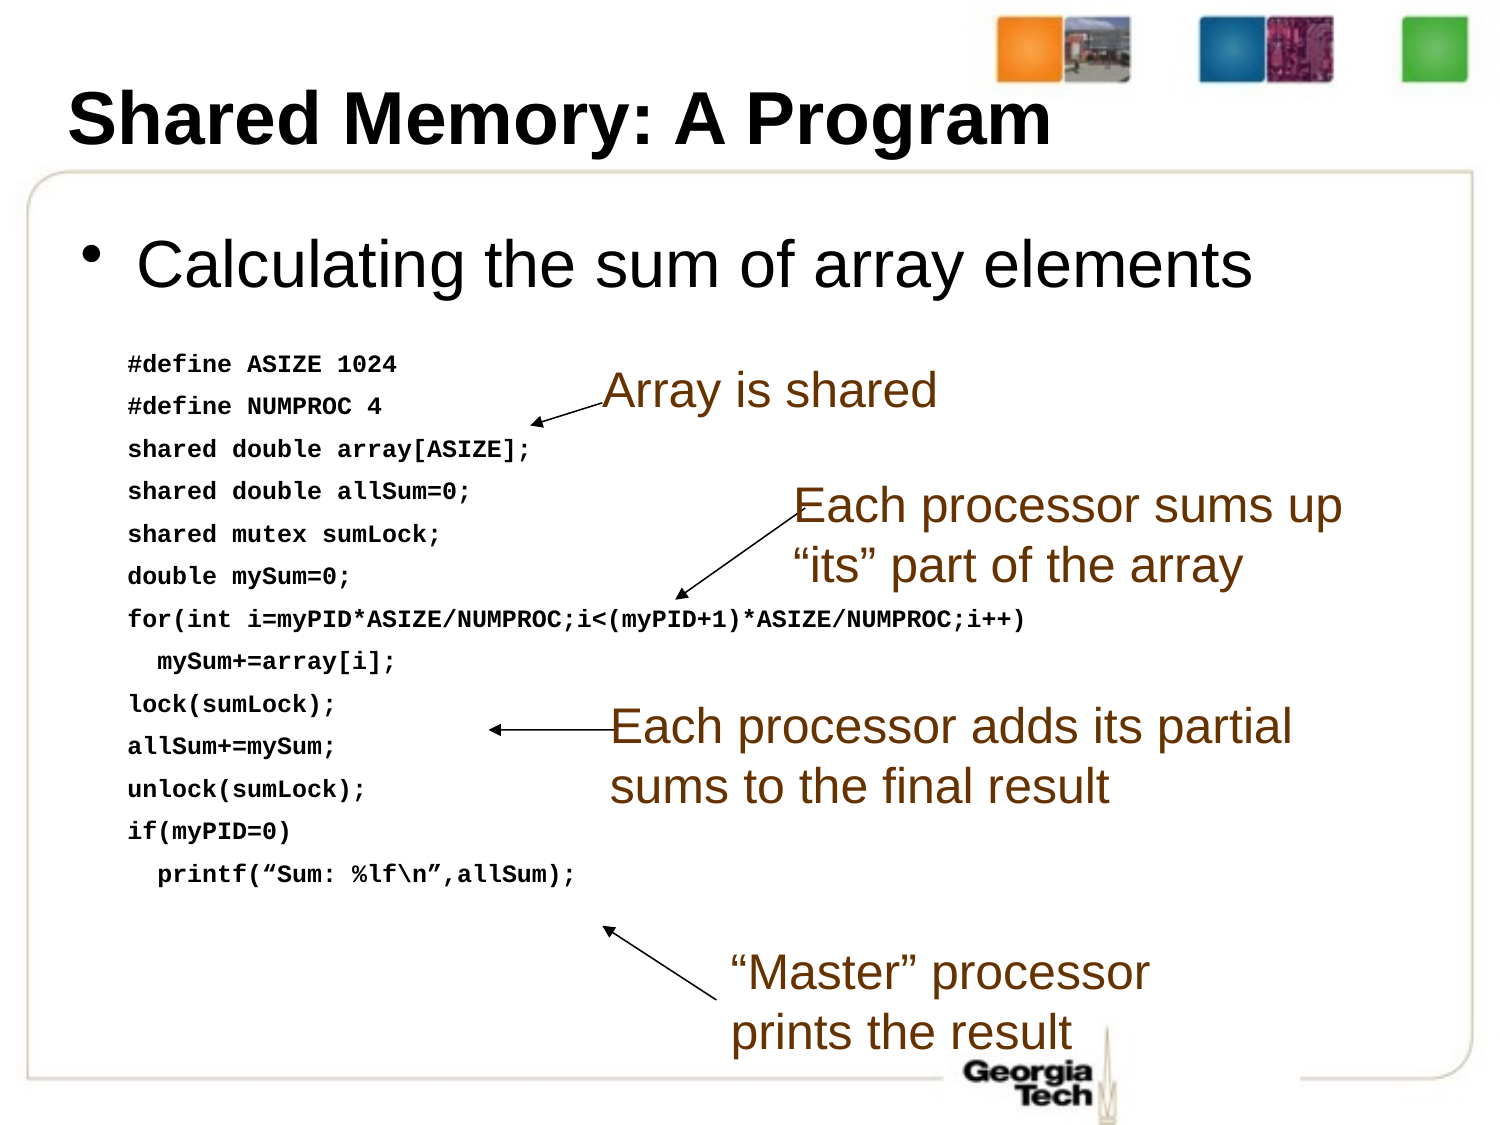

# Shared Memory: A Program
Calculating the sum of array elements

#define ASIZE 1024
#define NUMPROC 4
shared double array[ASIZE];
shared double allSum=0;
shared mutex sumLock;
double mySum=0;
for(int i=myPID*ASIZE/NUMPROC;i<(myPID+1)*ASIZE/NUMPROC;i++)
  mySum+=array[i];
lock(sumLock);
allSum+=mySum;
unlock(sumLock);
if(myPID=0)
  printf(“Sum: %lf\n”,allSum);
Array is shared

Each processor sums up
“its” part of the array

Each processor adds its partial
sums to the final result

“Master” processor
prints the result